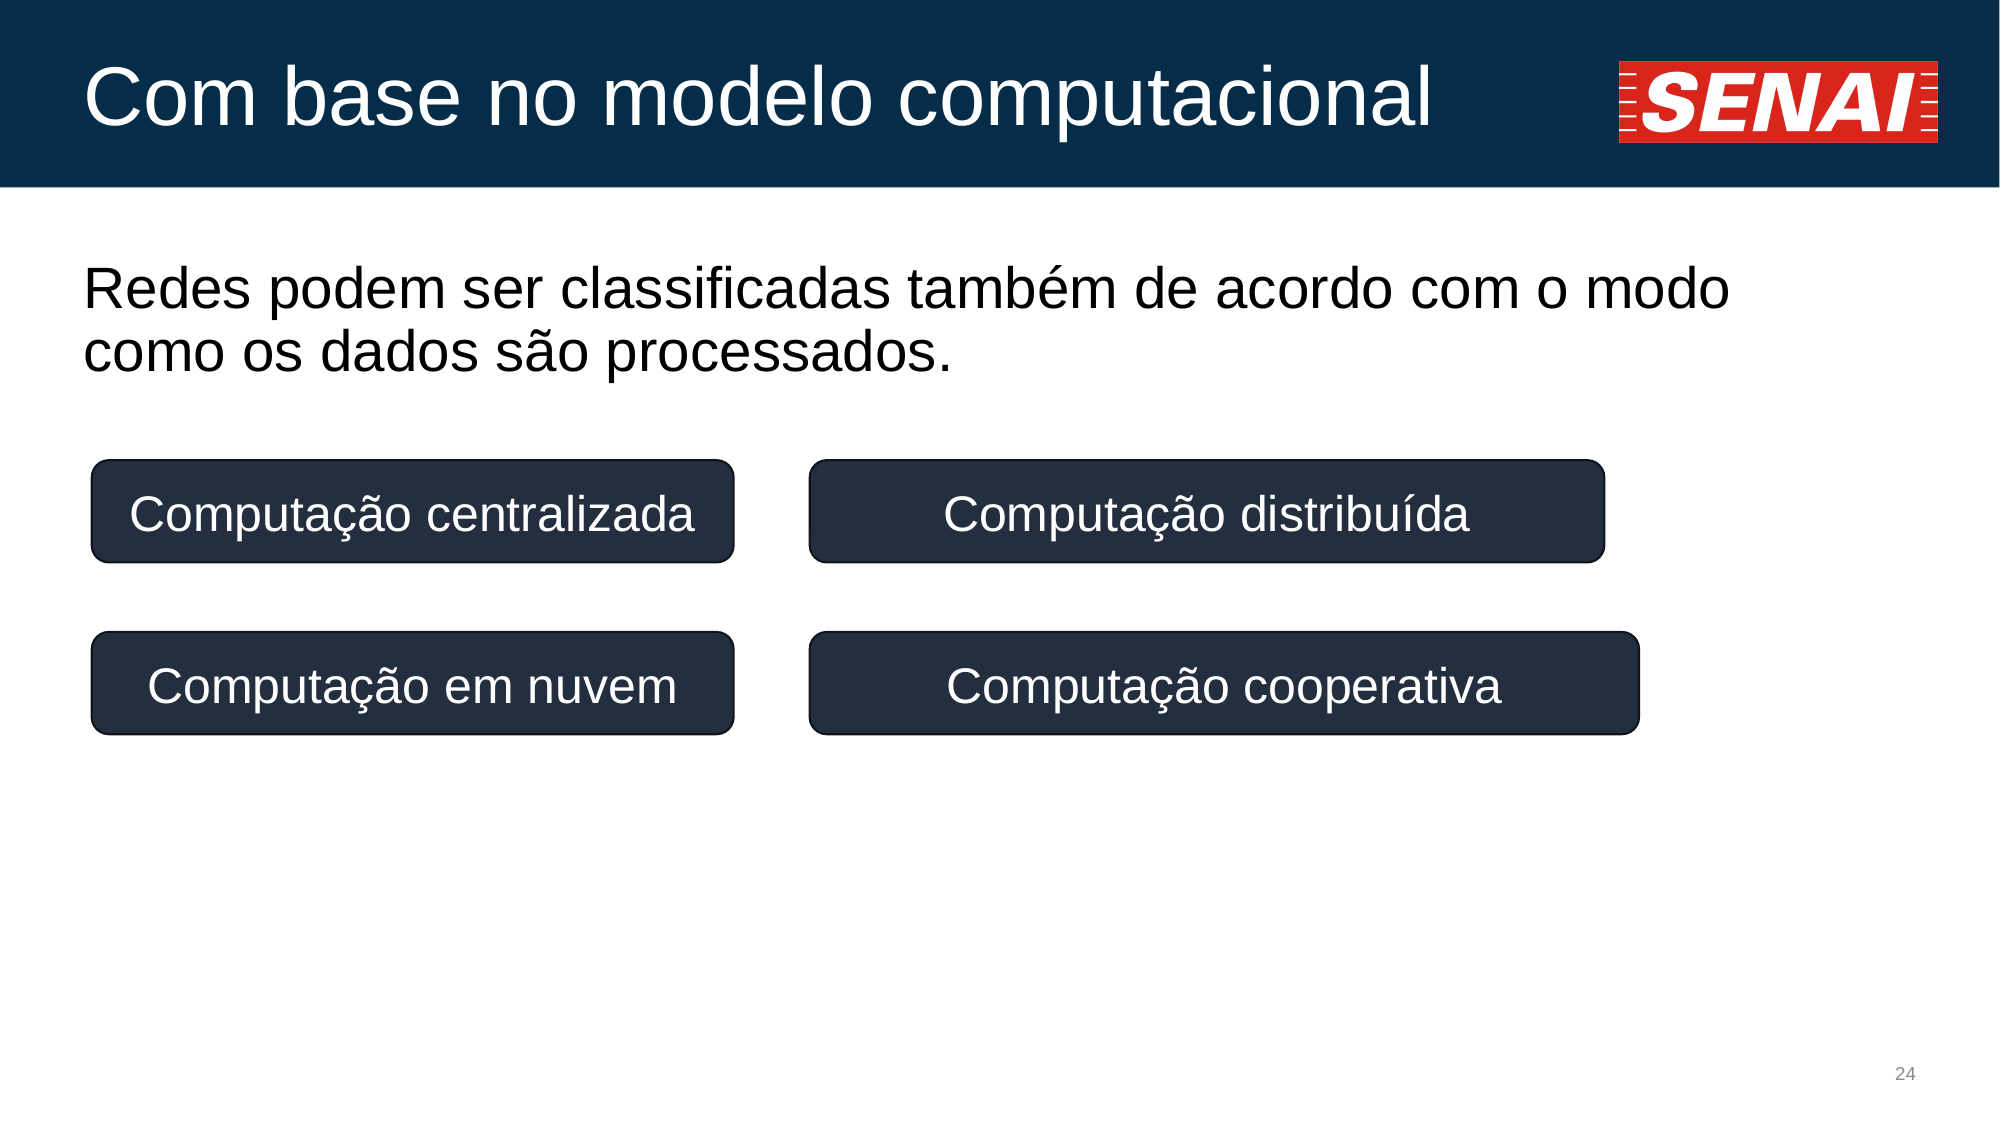

# Com base no modelo computacional
Redes podem ser classificadas também de acordo com o modo como os dados são processados.

Computação distribuída
Computação centralizada
Computação em nuvem
Computação cooperativa
24